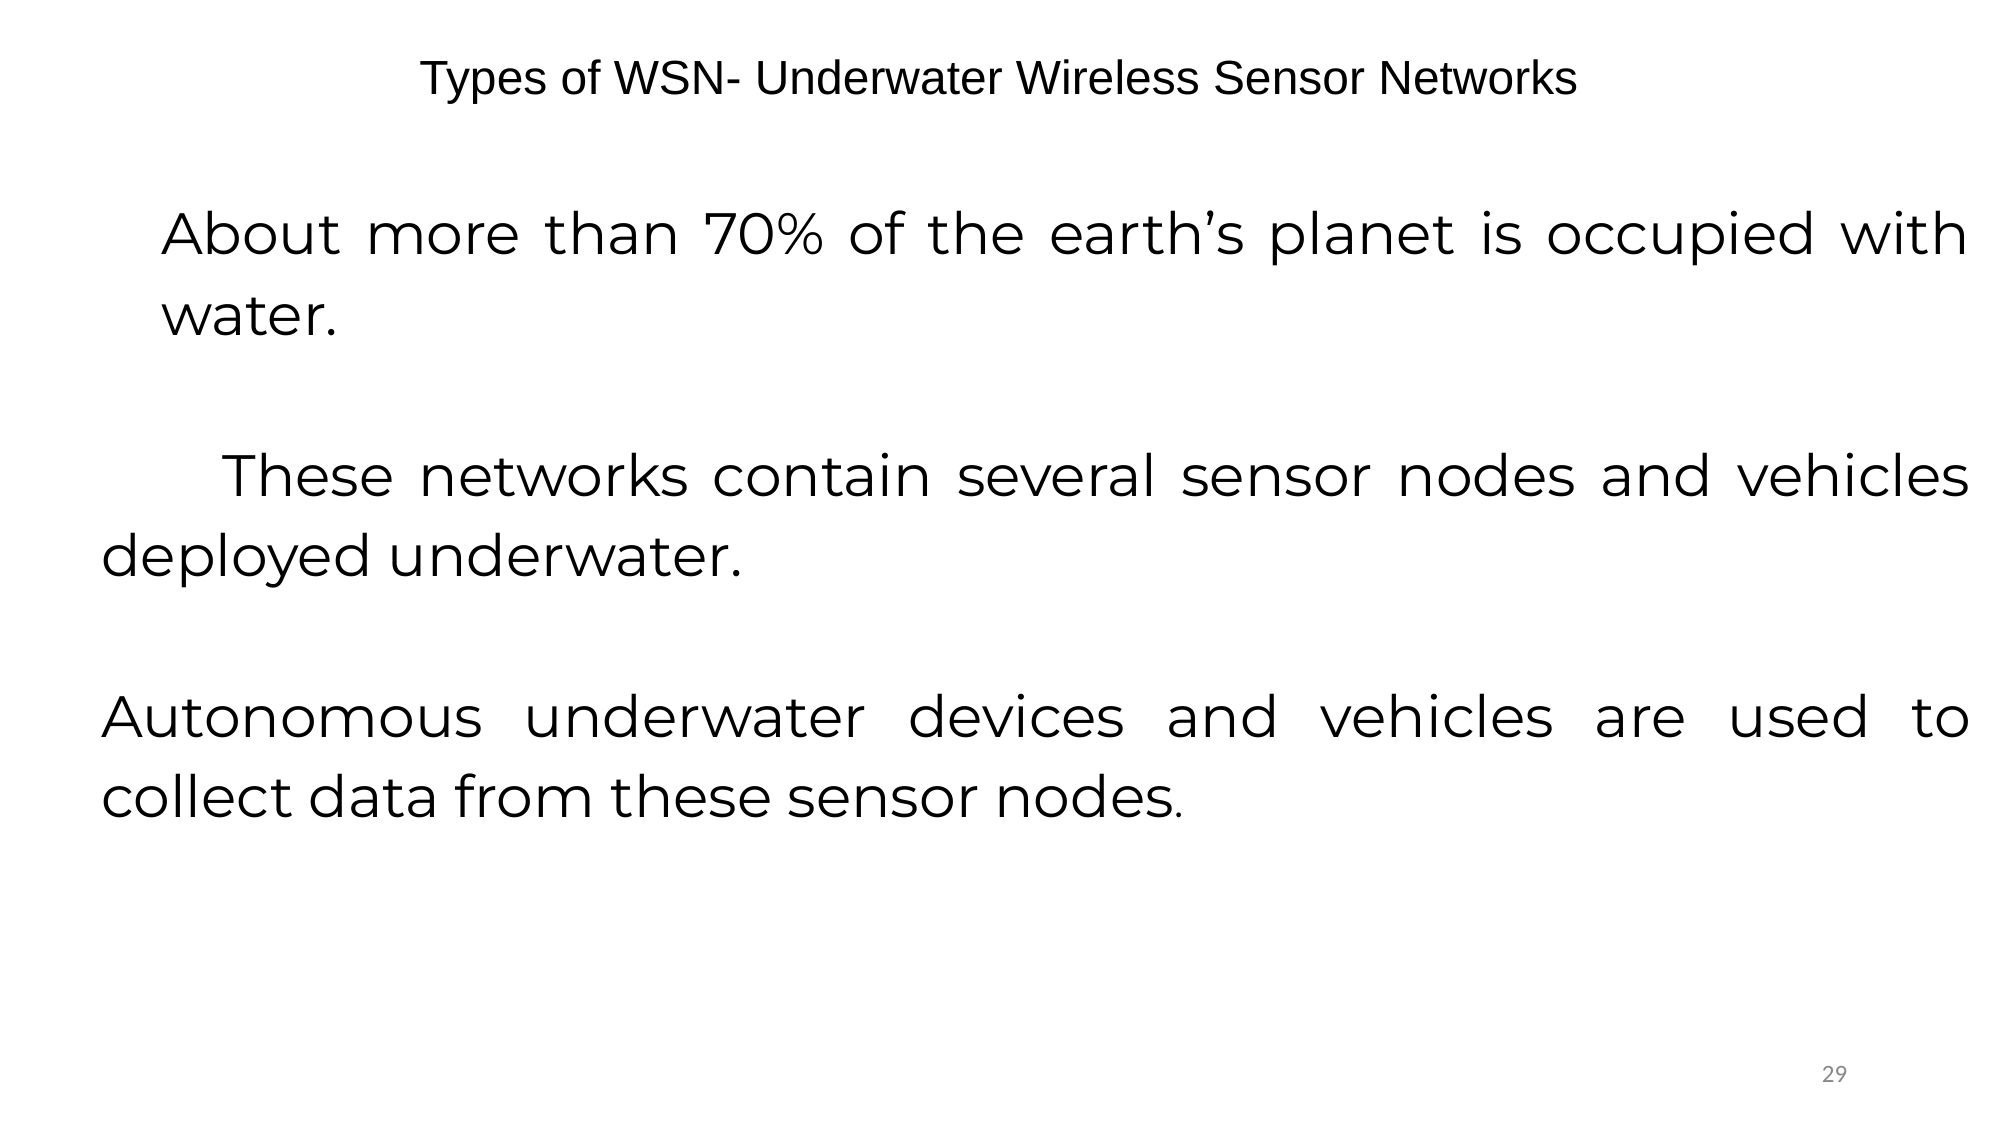

#

Types of WSN- Underwater Wireless Sensor Networks
About more than 70% of the earth’s planet is occupied with water.

     These networks contain several sensor nodes and vehicles deployed underwater.

Autonomous underwater devices and vehicles are used to collect data from these sensor nodes.

29